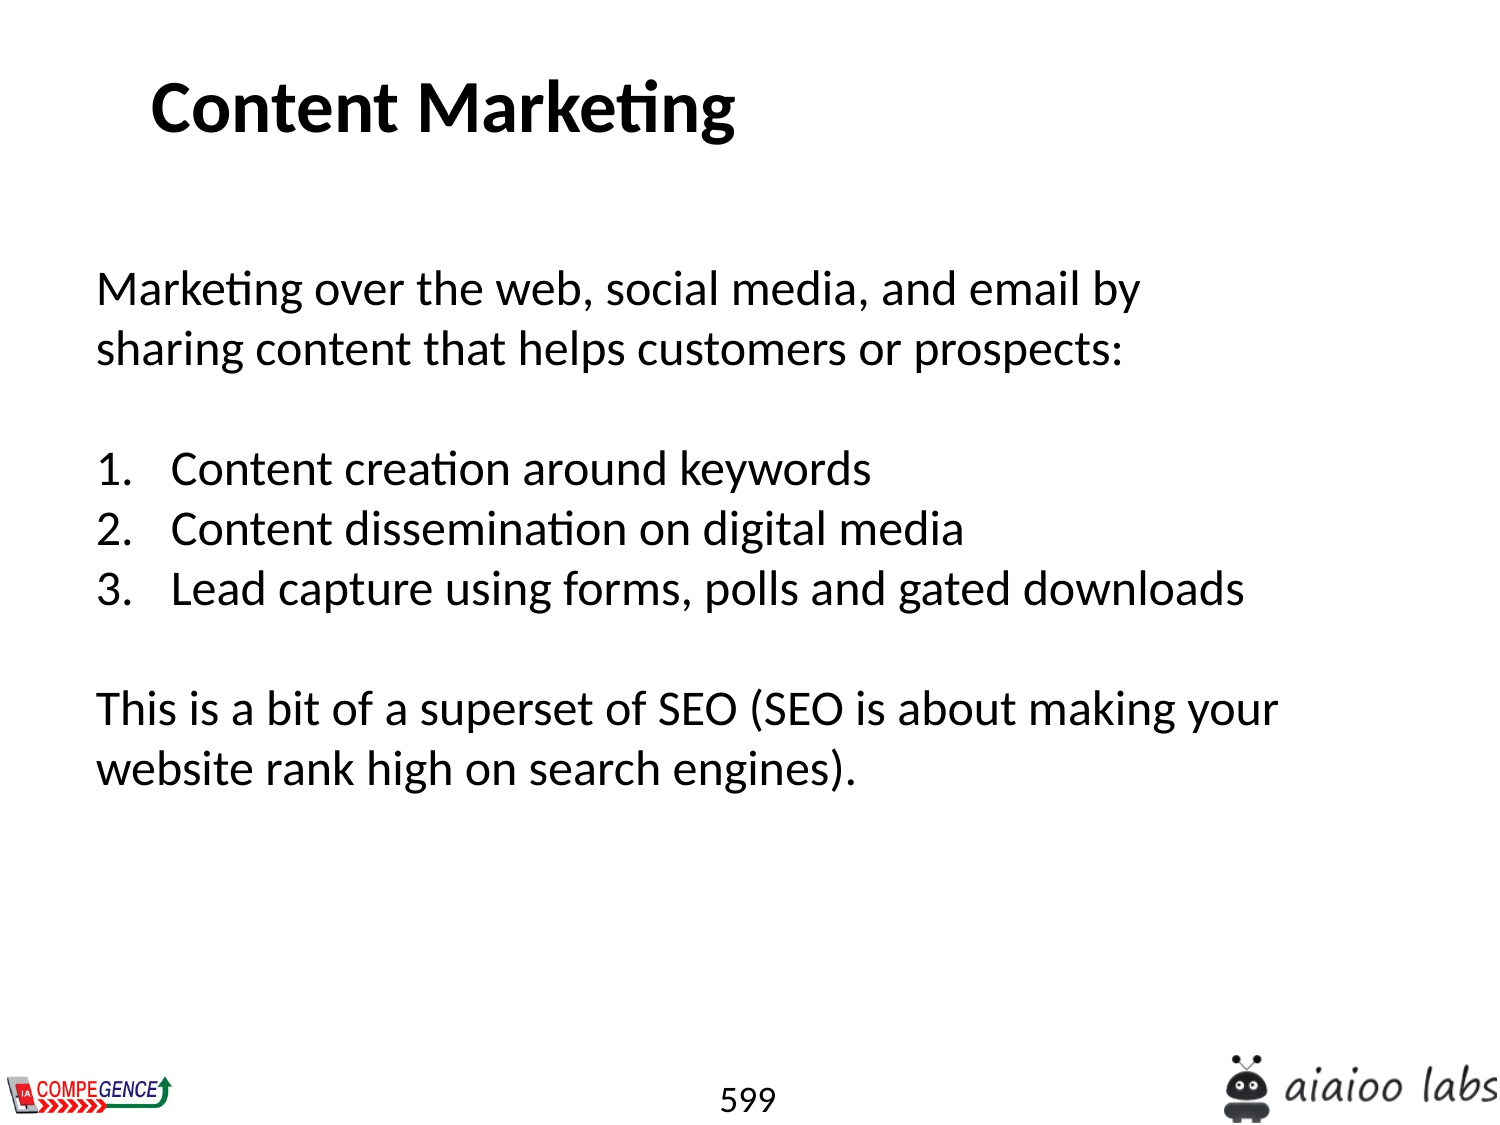

Content Marketing
Marketing over the web, social media, and email by
sharing content that helps customers or prospects:

Content creation around keywords
Content dissemination on digital media
Lead capture using forms, polls and gated downloads

This is a bit of a superset of SEO (SEO is about making your
website rank high on search engines).
Image from Wikipedia